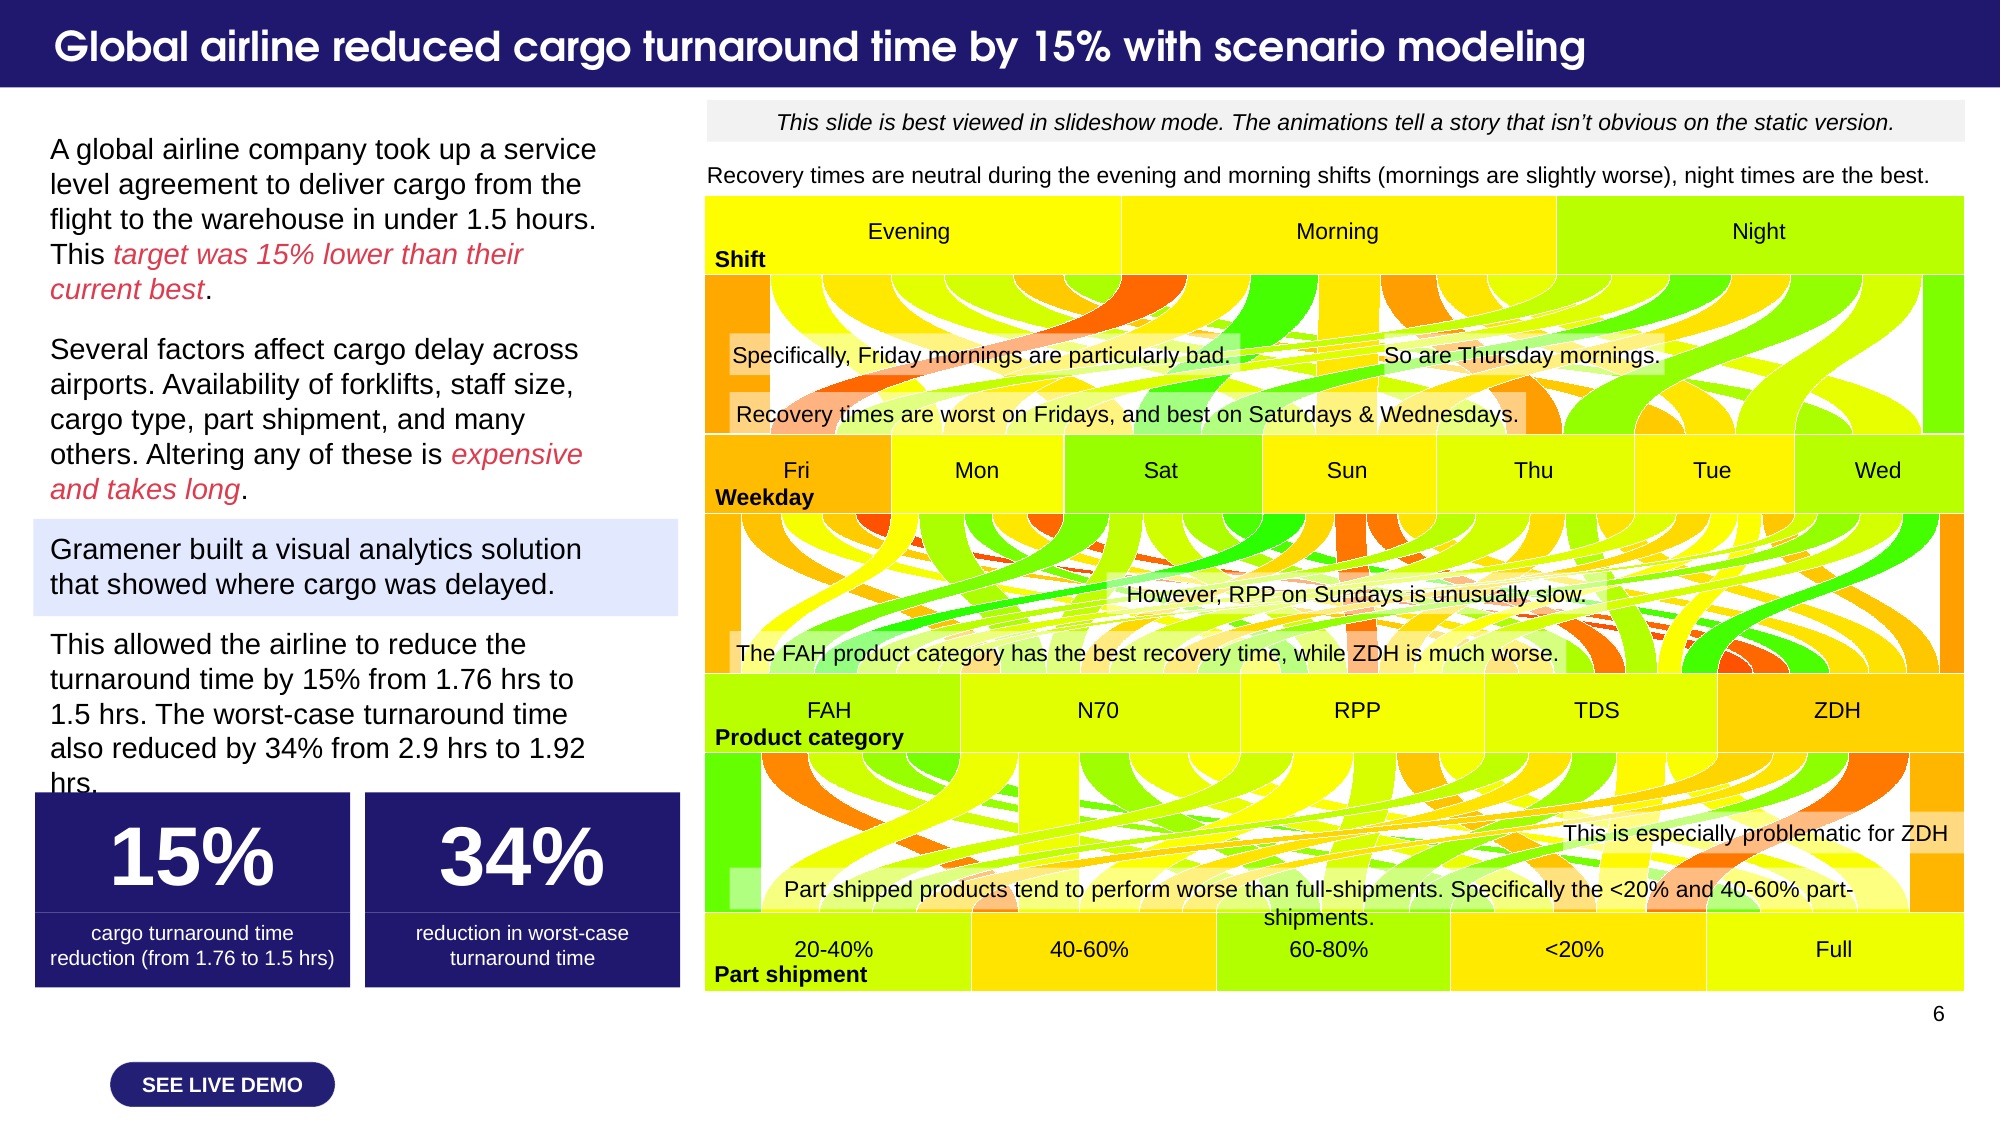

# Global airline reduced cargo turnaround time by 15% with scenario modeling
This slide is best viewed in slideshow mode. The animations tell a story that isn’t obvious on the static version.
A global airline company took up a service level agreement to deliver cargo from the flight to the warehouse in under 1.5 hours. This target was 15% lower than their current best.
Several factors affect cargo delay across airports. Availability of forklifts, staff size, cargo type, part shipment, and many others. Altering any of these is expensive and takes long.
Gramener built a visual analytics solution that showed where cargo was delayed.
This allowed the airline to reduce the turnaround time by 15% from 1.76 hrs to 1.5 hrs. The worst-case turnaround time also reduced by 34% from 2.9 hrs to 1.92 hrs.
Recovery times are neutral during the evening and morning shifts (mornings are slightly worse), night times are the best.

Evening
Morning
Night
Shift

Specifically, Friday mornings are particularly bad.
So are Thursday mornings.
Recovery times are worst on Fridays, and best on Saturdays & Wednesdays.

Fri
Mon
Sat
Sun
Thu
Tue
Wed
Weekday

However, RPP on Sundays is unusually slow.
The FAH product category has the best recovery time, while ZDH is much worse.

FAH
N70
RPP
TDS
ZDH
Product category

15%
34%
This is especially problematic for ZDH
Part shipped products tend to perform worse than full-shipments. Specifically the <20% and 40-60% part-shipments.

cargo turnaround time reduction (from 1.76 to 1.5 hrs)
reduction in worst-case turnaround time
20-40%
40-60%
60-80%
<20%
Full
Part shipment
6

See live demo